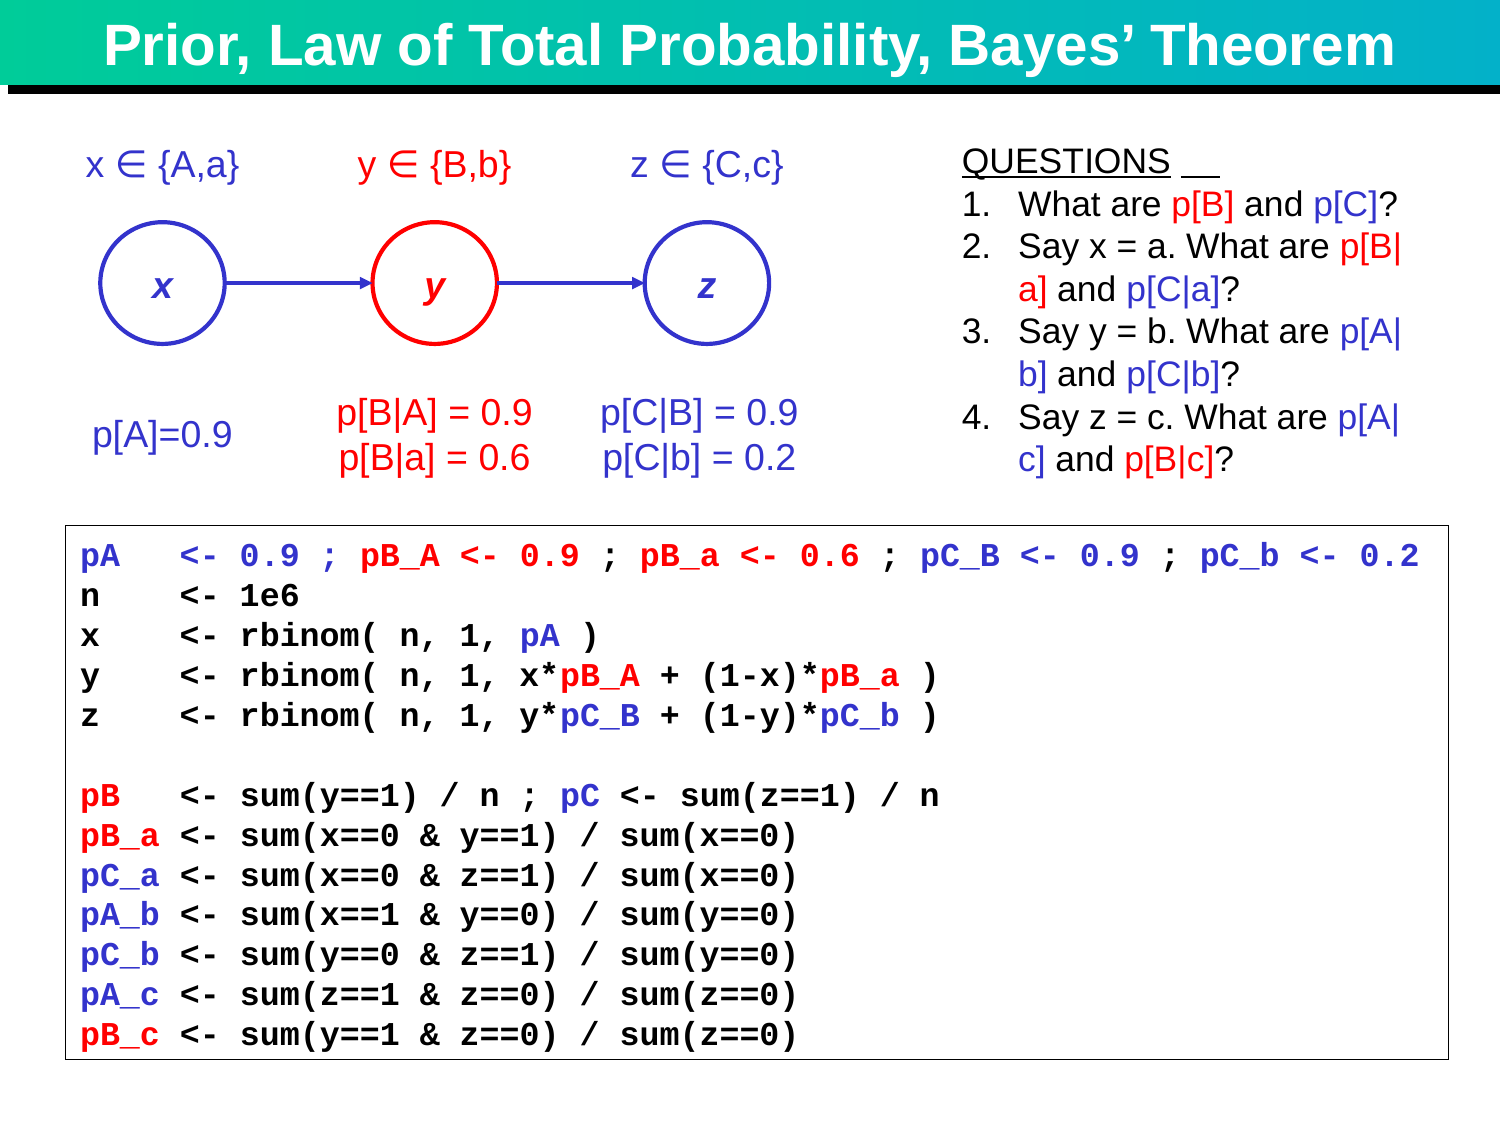

# Prior, Law of Total Probability, Bayes’ Theorem
QUESTIONS
What are p[B] and p[C]?
Say x = a. What are p[B|a] and p[C|a]?
Say y = b. What are p[A|b] and p[C|b]?
Say z = c. What are p[A|c] and p[B|c]?
z ∈ {C,c}
y ∈ {B,b}
x ∈ {A,a}
y
x
z
p[B|A] = 0.9
p[B|a] = 0.6
p[C|B] = 0.9
p[C|b] = 0.2
p[A]=0.9
pA   <- 0.9 ; pB_A <- 0.9 ; pB_a <- 0.6 ; pC_B <- 0.9 ; pC_b <- 0.2
n    <- 1e6
x    <- rbinom( n, 1, pA )
y    <- rbinom( n, 1, x*pB_A + (1-x)*pB_a )
z    <- rbinom( n, 1, y*pC_B + (1-y)*pC_b )

pB   <- sum(y==1) / n ; pC <- sum(z==1) / n
pB_a <- sum(x==0 & y==1) / sum(x==0)
pC_a <- sum(x==0 & z==1) / sum(x==0)
pA_b <- sum(x==1 & y==0) / sum(y==0)
pC_b <- sum(y==0 & z==1) / sum(y==0)
pA_c <- sum(z==1 & z==0) / sum(z==0)
pB_c <- sum(y==1 & z==0) / sum(z==0)